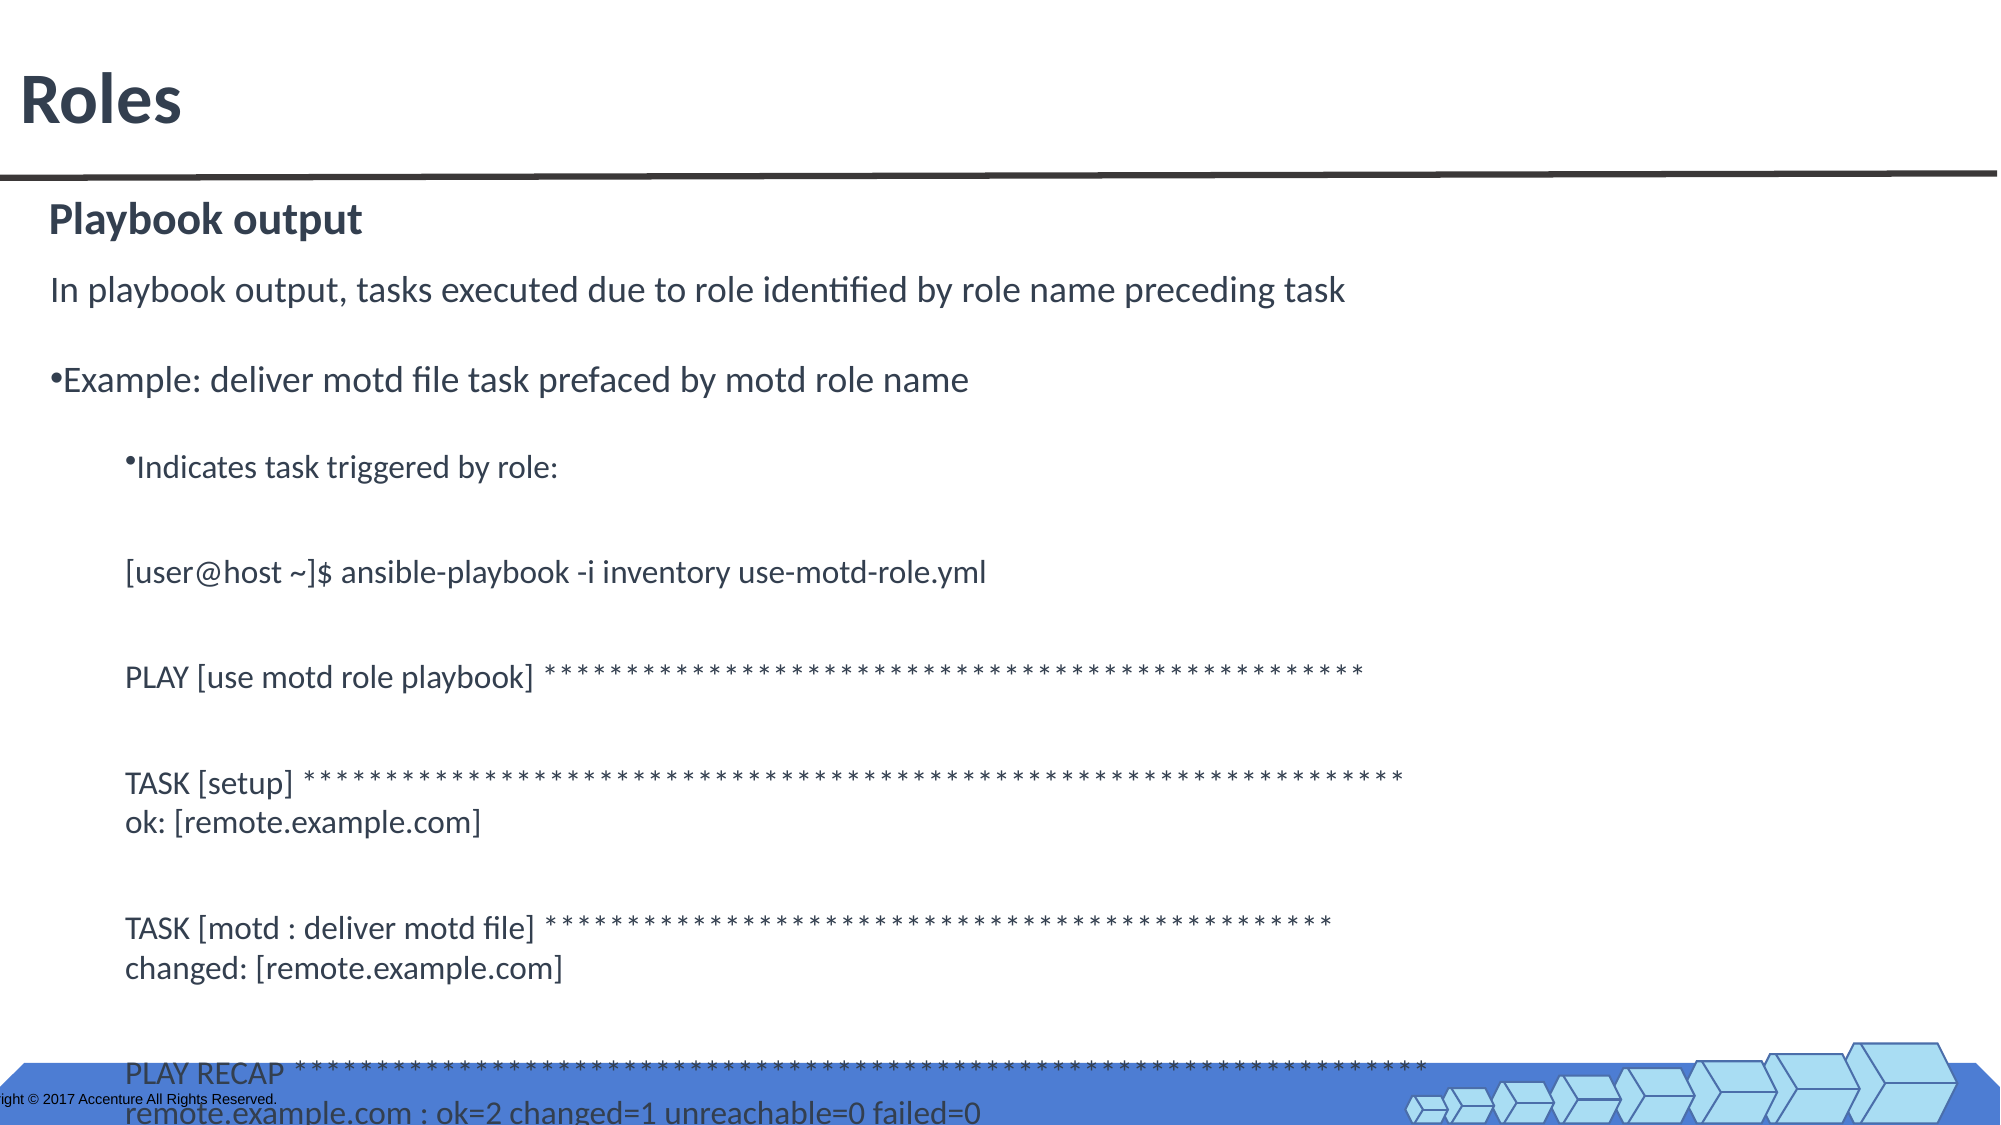

# Roles
Playbook output
In playbook output, tasks executed due to role identified by role name preceding task

Example: deliver motd file task prefaced by motd role name

Indicates task triggered by role:

[user@host ~]$ ansible-playbook -i inventory use-motd-role.yml

PLAY [use motd role playbook] **************************************************

TASK [setup] *******************************************************************
ok: [remote.example.com]

TASK [motd : deliver motd file] ************************************************
changed: [remote.example.com]

PLAY RECAP *********************************************************************
remote.example.com : ok=2 changed=1 unreachable=0 failed=0